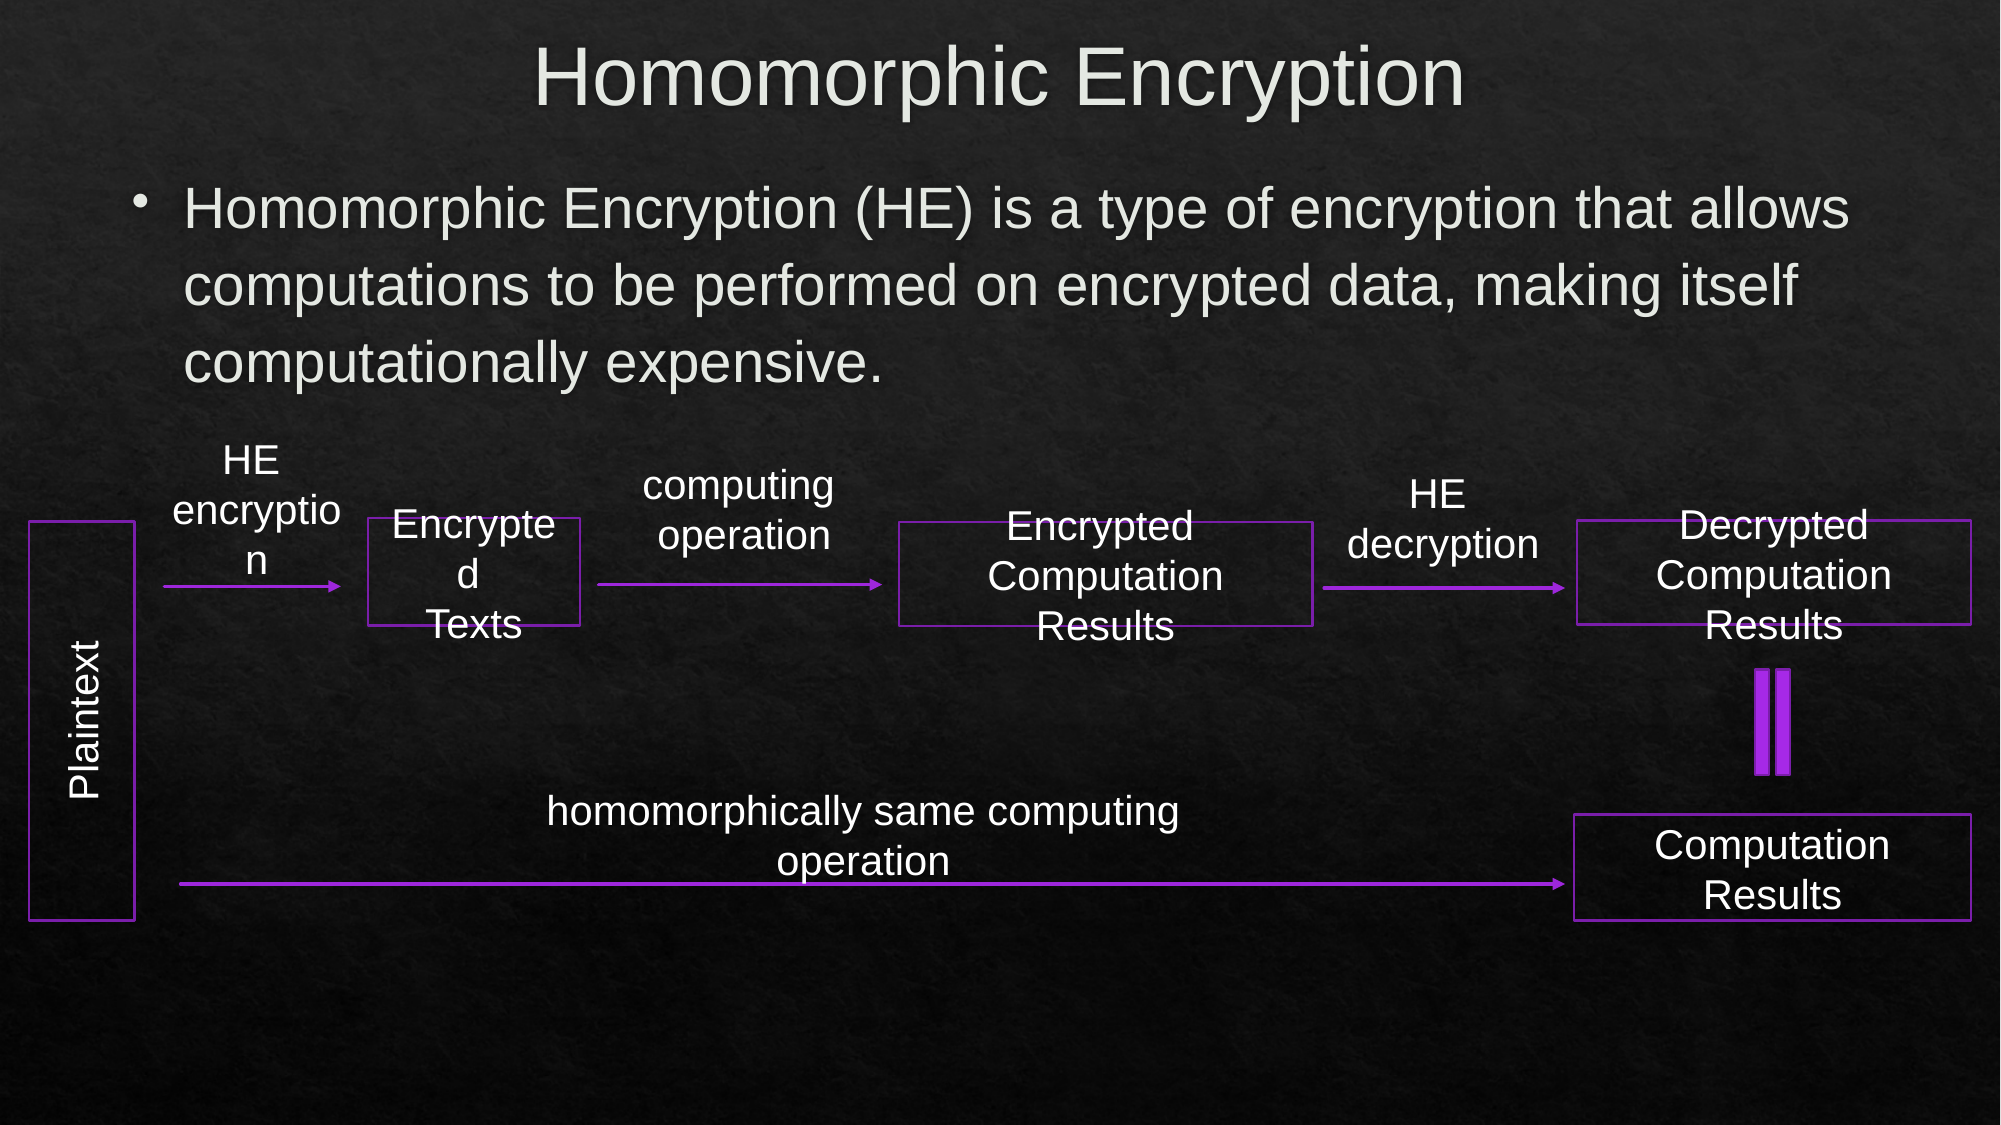

# Homomorphic Encryption
Homomorphic Encryption (HE) is a type of encryption that allows computations to be performed on encrypted data, making itself computationally expensive.

HE
encryption
computing
operation
HE
decryption
Encrypted
Texts
Decrypted Computation Results
Encrypted
Computation Results
Plaintext

homomorphically same computing operation
Computation Results